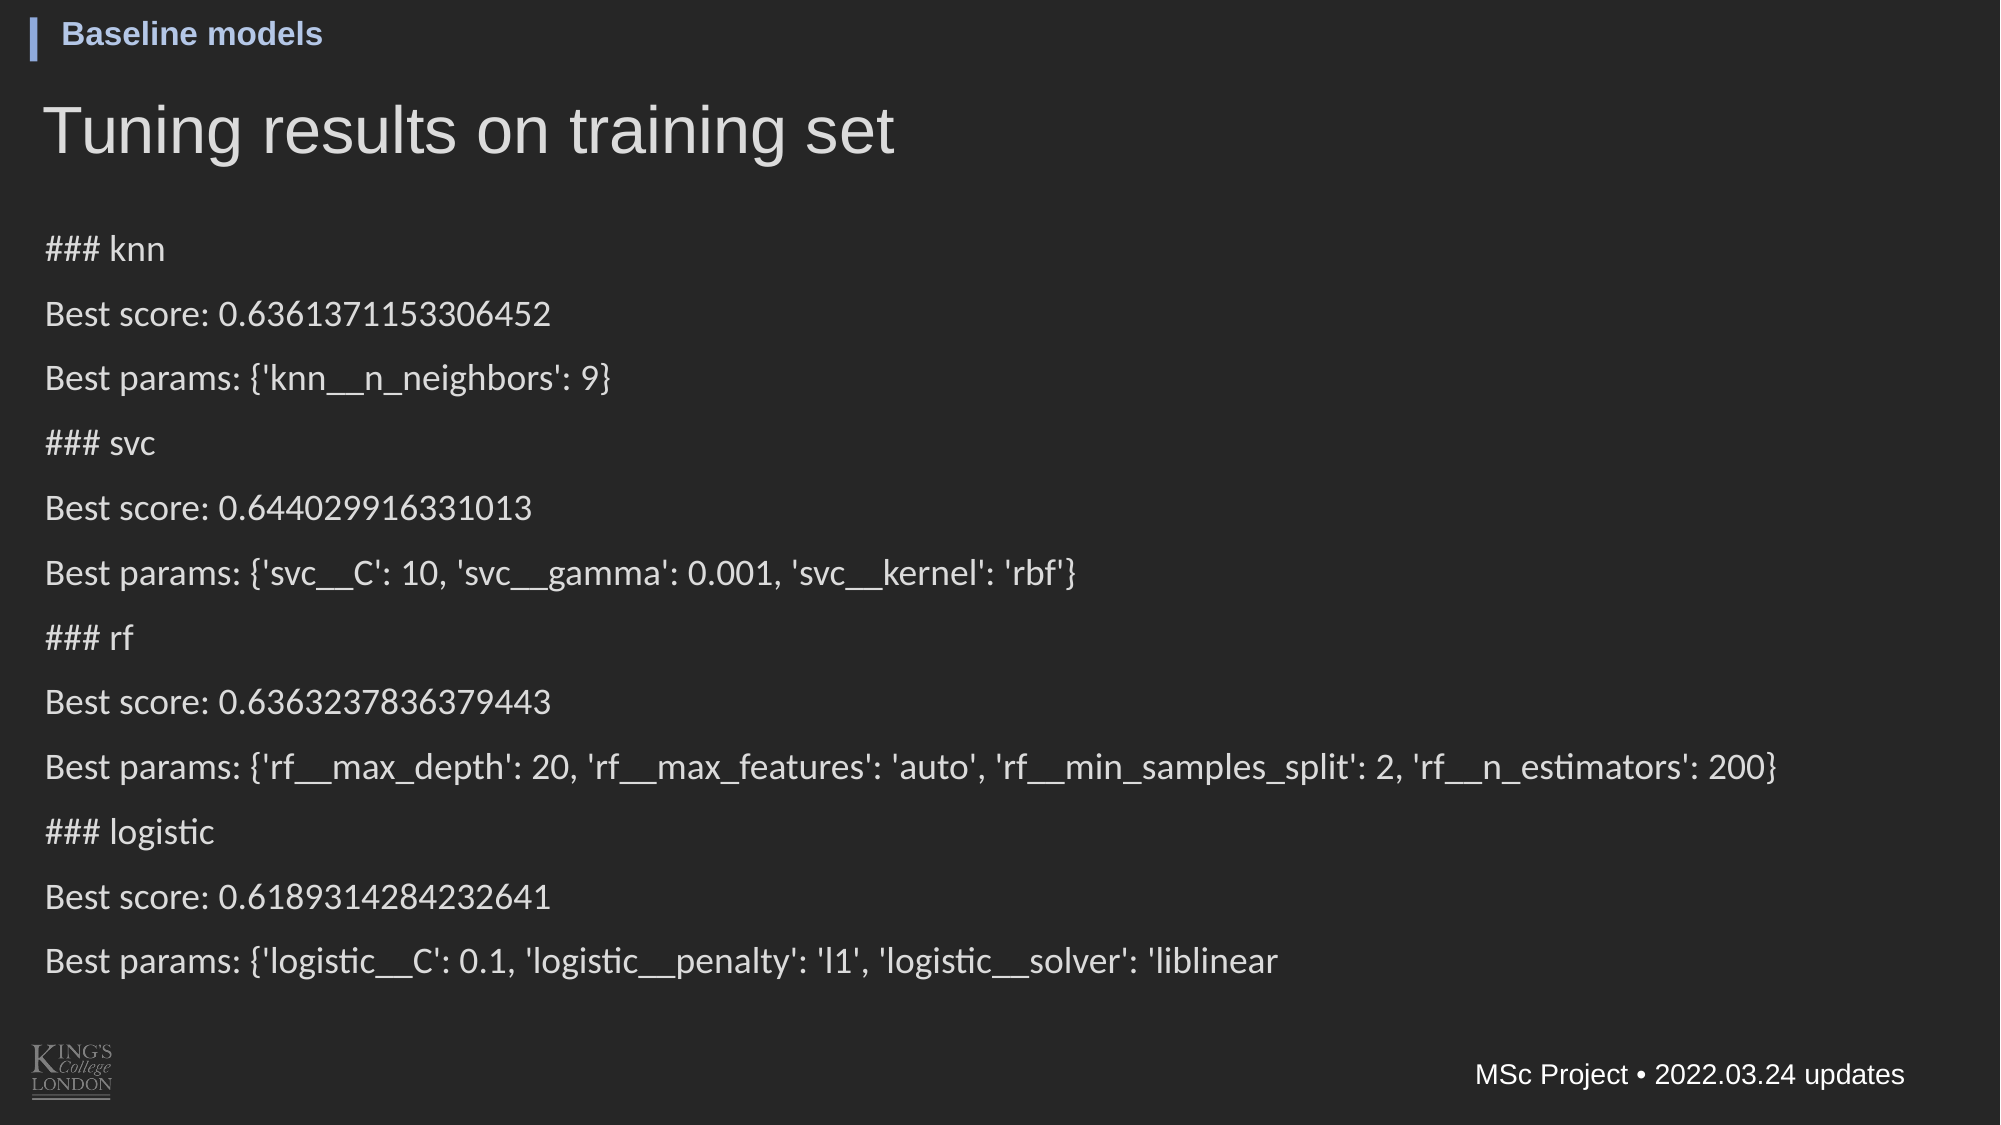

Baseline models
# Tuning results on training set
### knn
Best score: 0.6361371153306452
Best params: {'knn__n_neighbors': 9}
### svc
Best score: 0.644029916331013
Best params: {'svc__C': 10, 'svc__gamma': 0.001, 'svc__kernel': 'rbf'}
### rf
Best score: 0.6363237836379443
Best params: {'rf__max_depth': 20, 'rf__max_features': 'auto', 'rf__min_samples_split': 2, 'rf__n_estimators': 200}
### logistic
Best score: 0.6189314284232641
Best params: {'logistic__C': 0.1, 'logistic__penalty': 'l1', 'logistic__solver': 'liblinear
MSc Project • 2022.03.24 updates